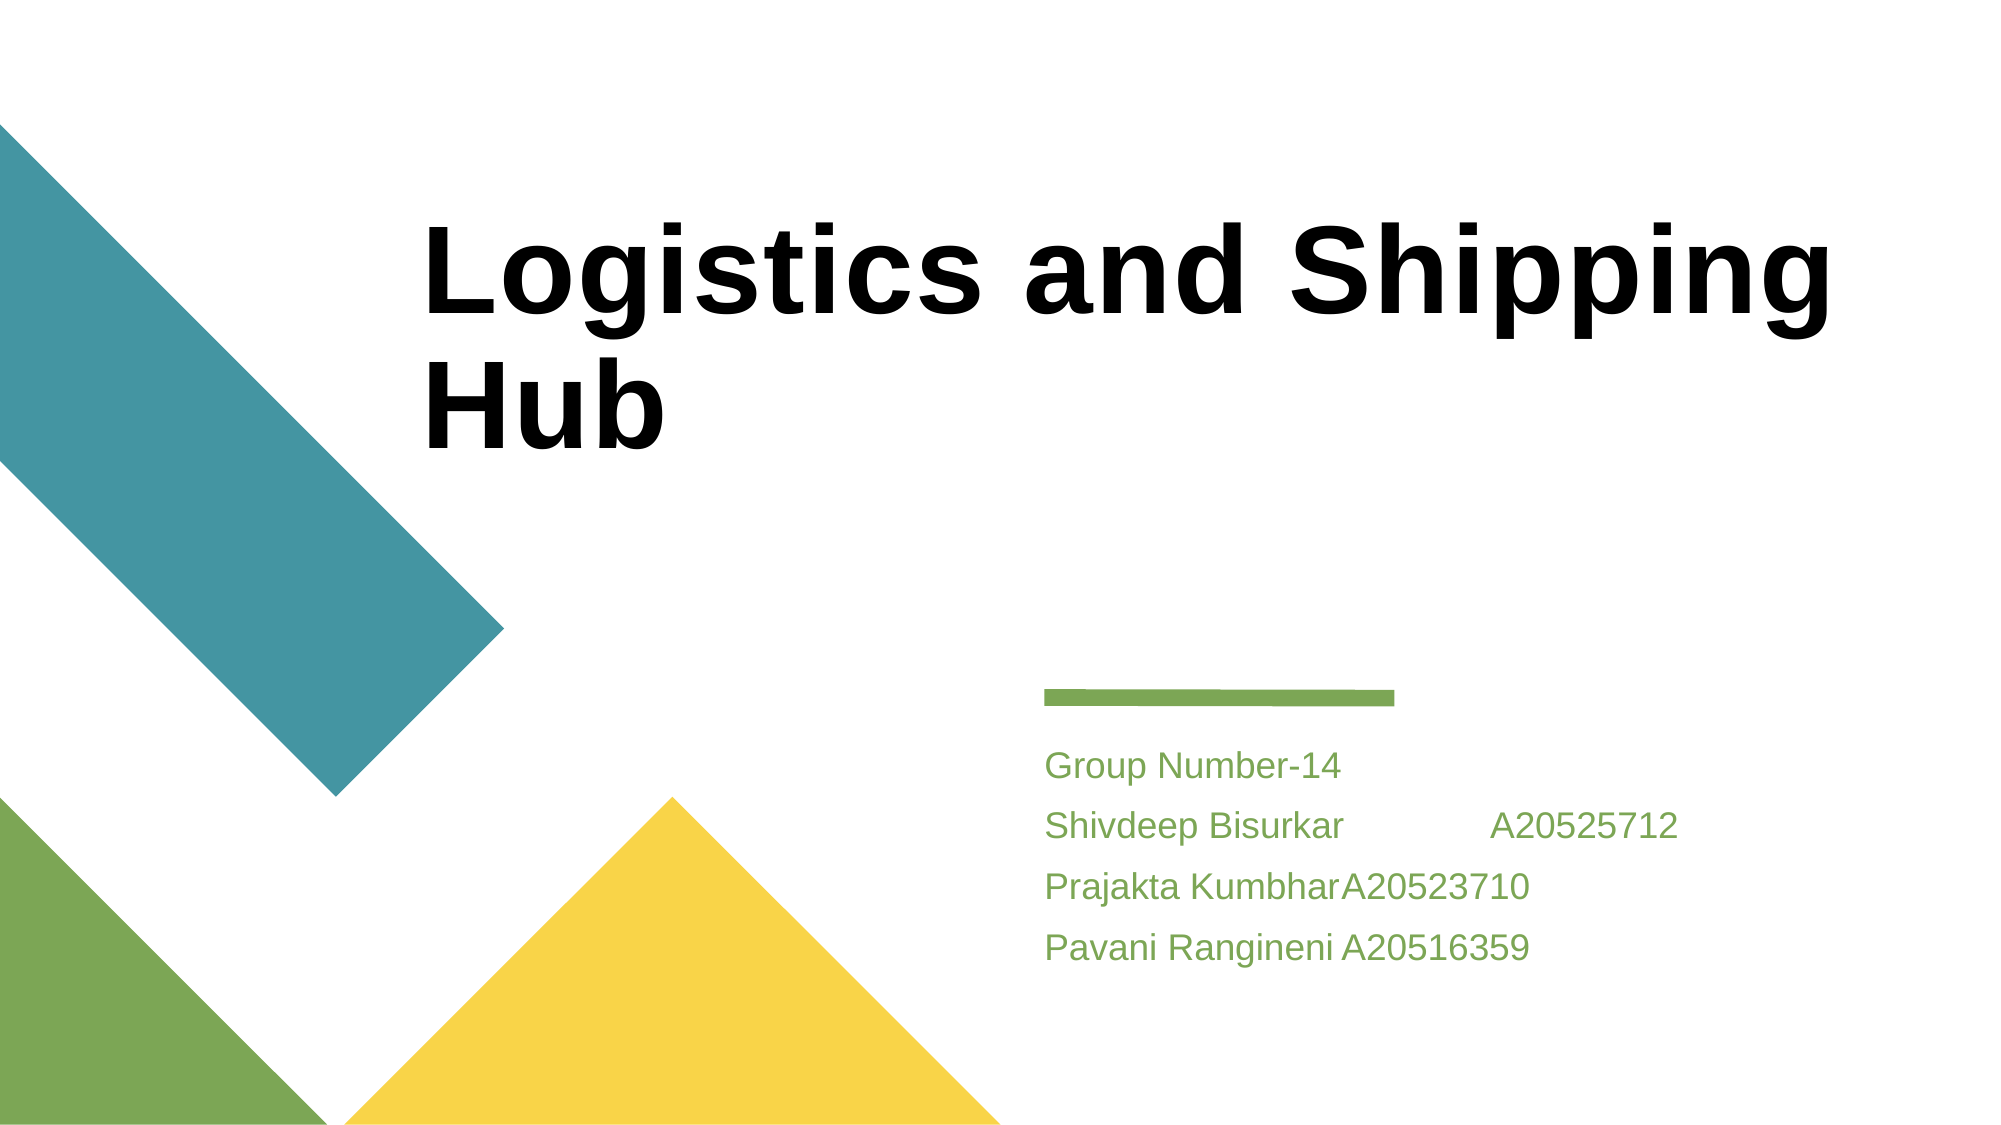

# Logistics and Shipping Hub
Group Number-14
Shivdeep Bisurkar		A20525712
Prajakta Kumbhar		A20523710
Pavani Rangineni		A20516359